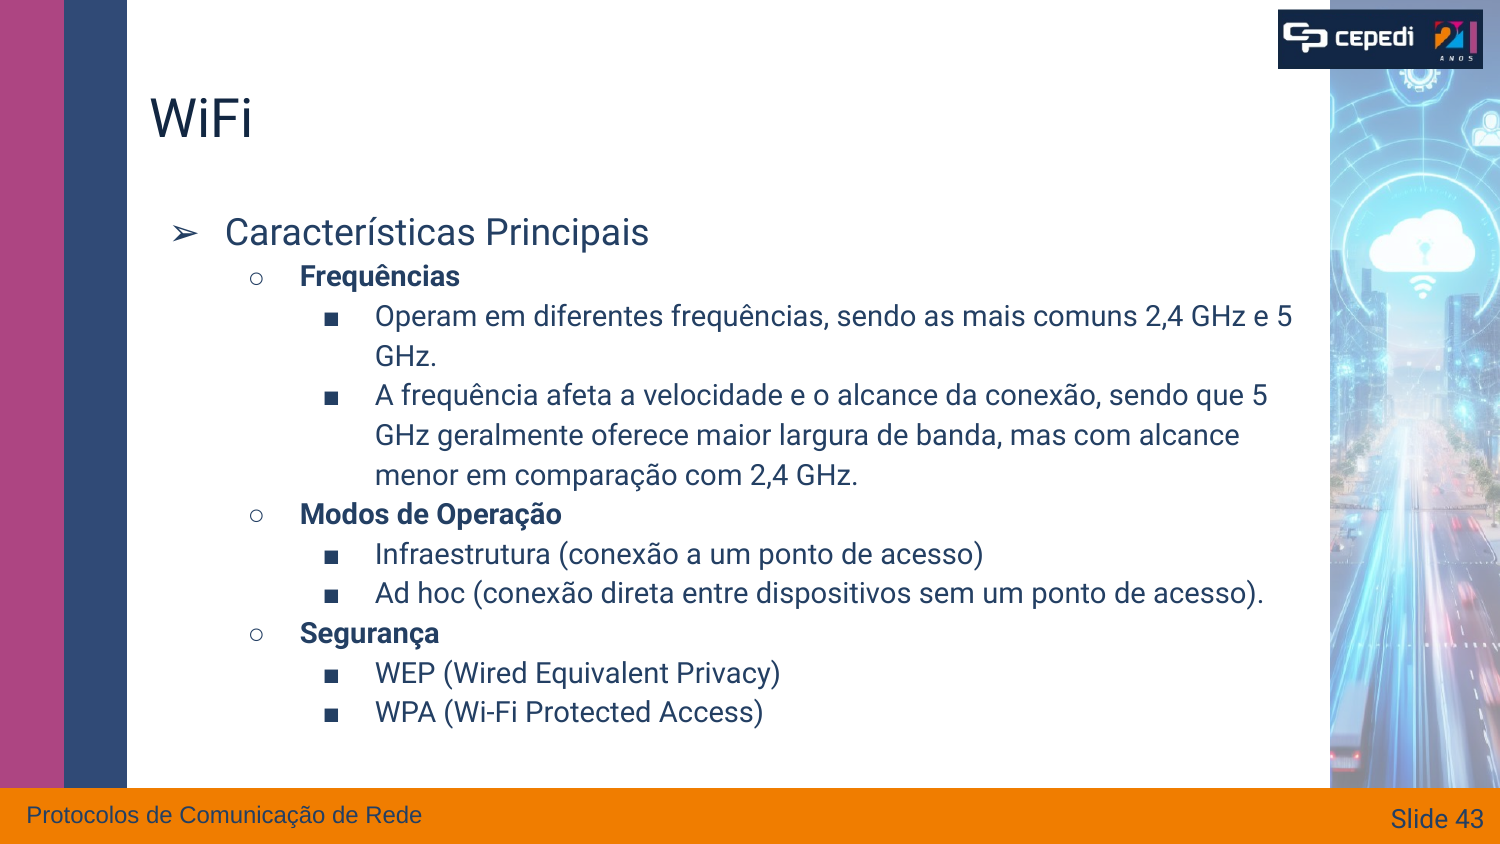

# WiFi
Características Principais
Frequências
Operam em diferentes frequências, sendo as mais comuns 2,4 GHz e 5 GHz.
A frequência afeta a velocidade e o alcance da conexão, sendo que 5 GHz geralmente oferece maior largura de banda, mas com alcance menor em comparação com 2,4 GHz.
Modos de Operação
Infraestrutura (conexão a um ponto de acesso)
Ad hoc (conexão direta entre dispositivos sem um ponto de acesso).
Segurança
WEP (Wired Equivalent Privacy)
WPA (Wi-Fi Protected Access)
Protocolos de Comunicação de Rede
Slide 43